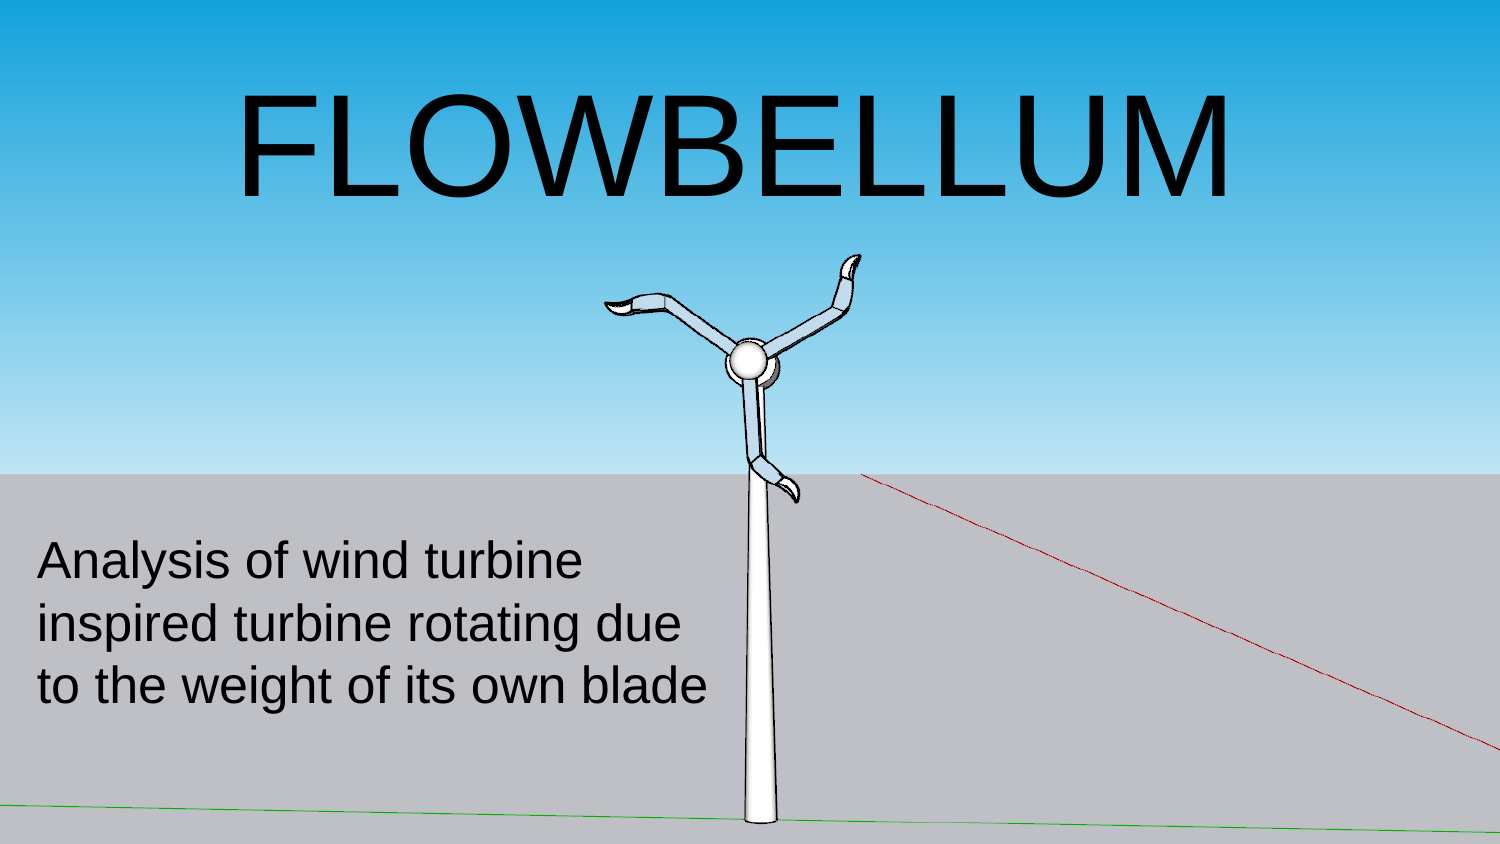

# FLOWBELLUM
Analysis of wind turbine inspired turbine rotating due to the weight of its own blade